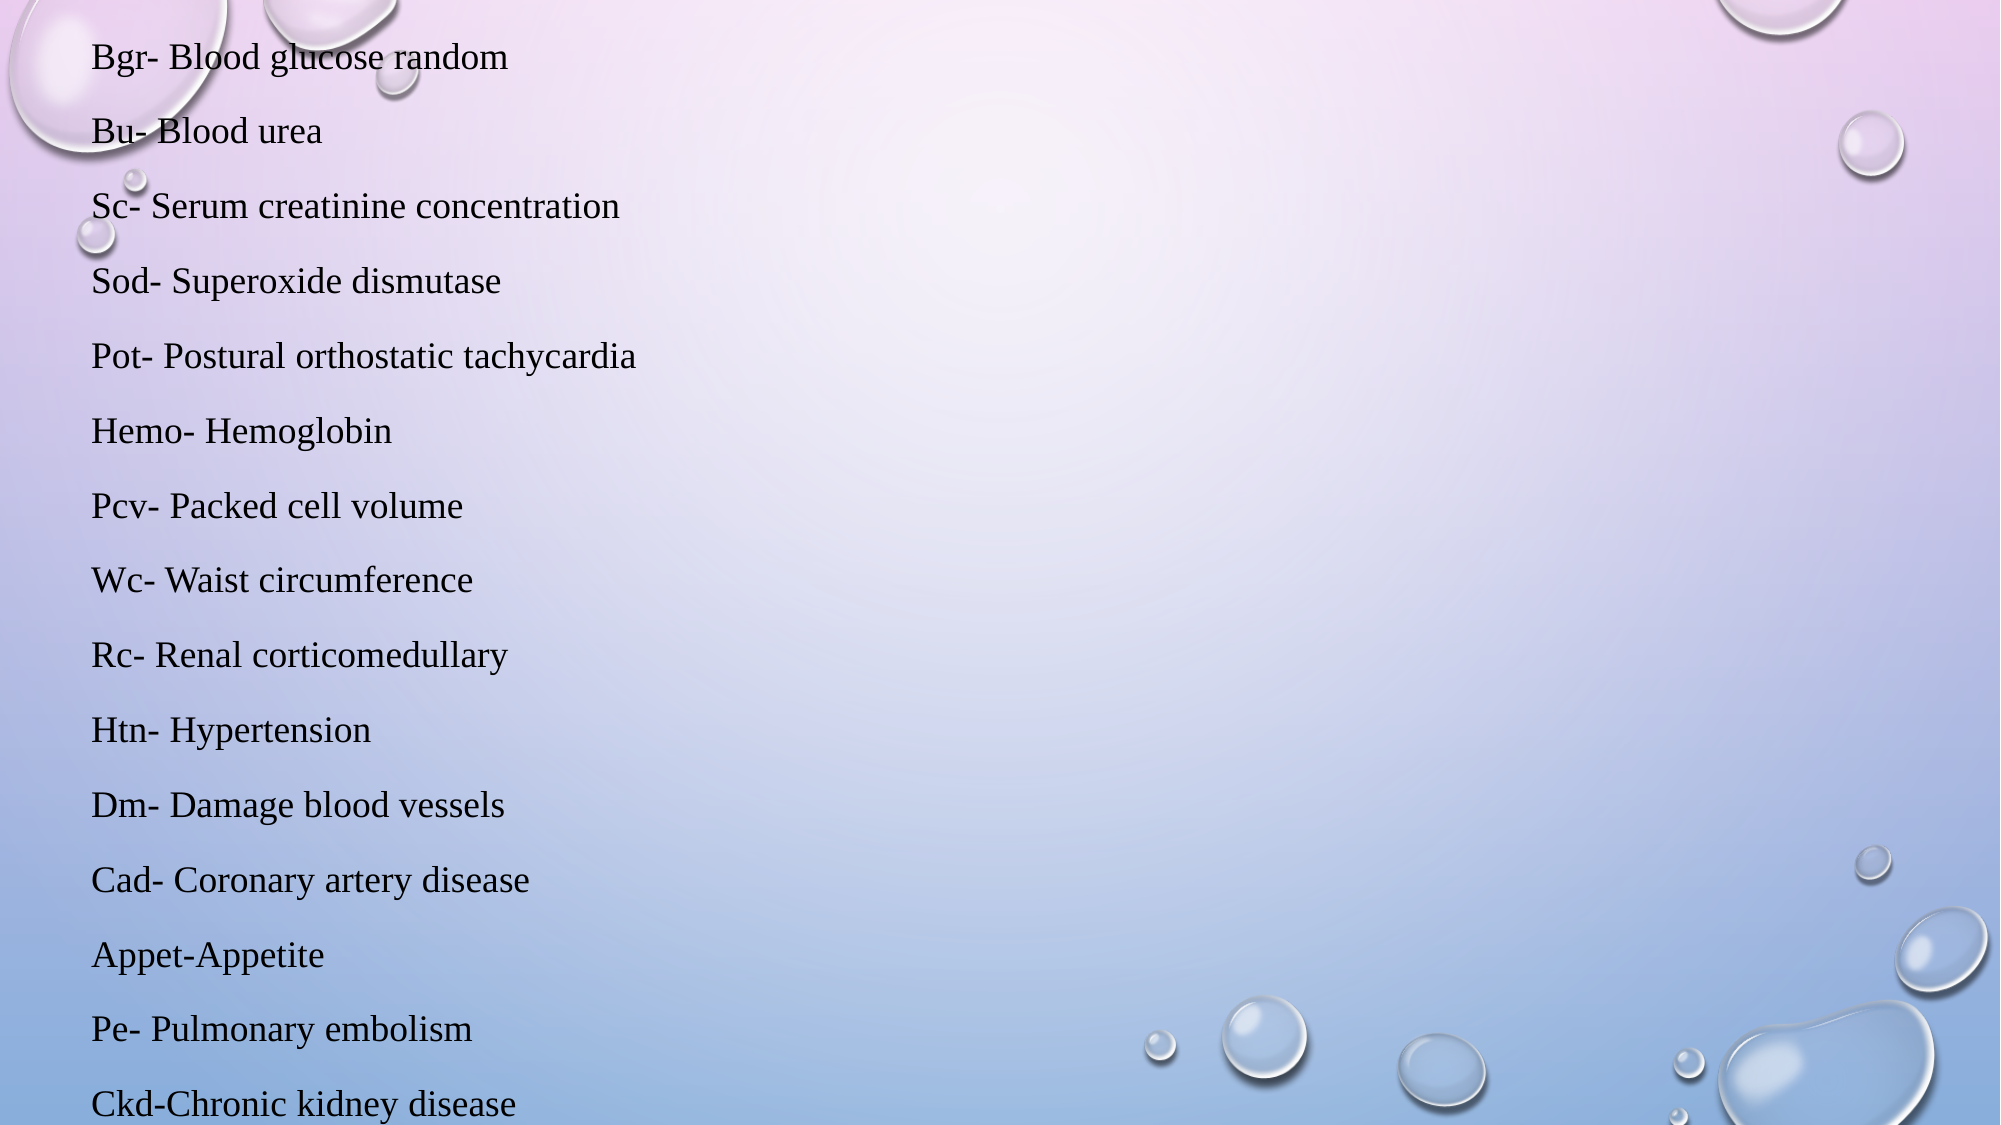

Bgr- Blood glucose random
Bu- Blood urea
Sc- Serum creatinine concentration
Sod- Superoxide dismutase
Pot- Postural orthostatic tachycardia
Hemo- Hemoglobin
Pcv- Packed cell volume
Wc- Waist circumference
Rc- Renal corticomedullary
Htn- Hypertension
Dm- Damage blood vessels
Cad- Coronary artery disease
Appet-Appetite
Pe- Pulmonary embolism
Ckd-Chronic kidney disease